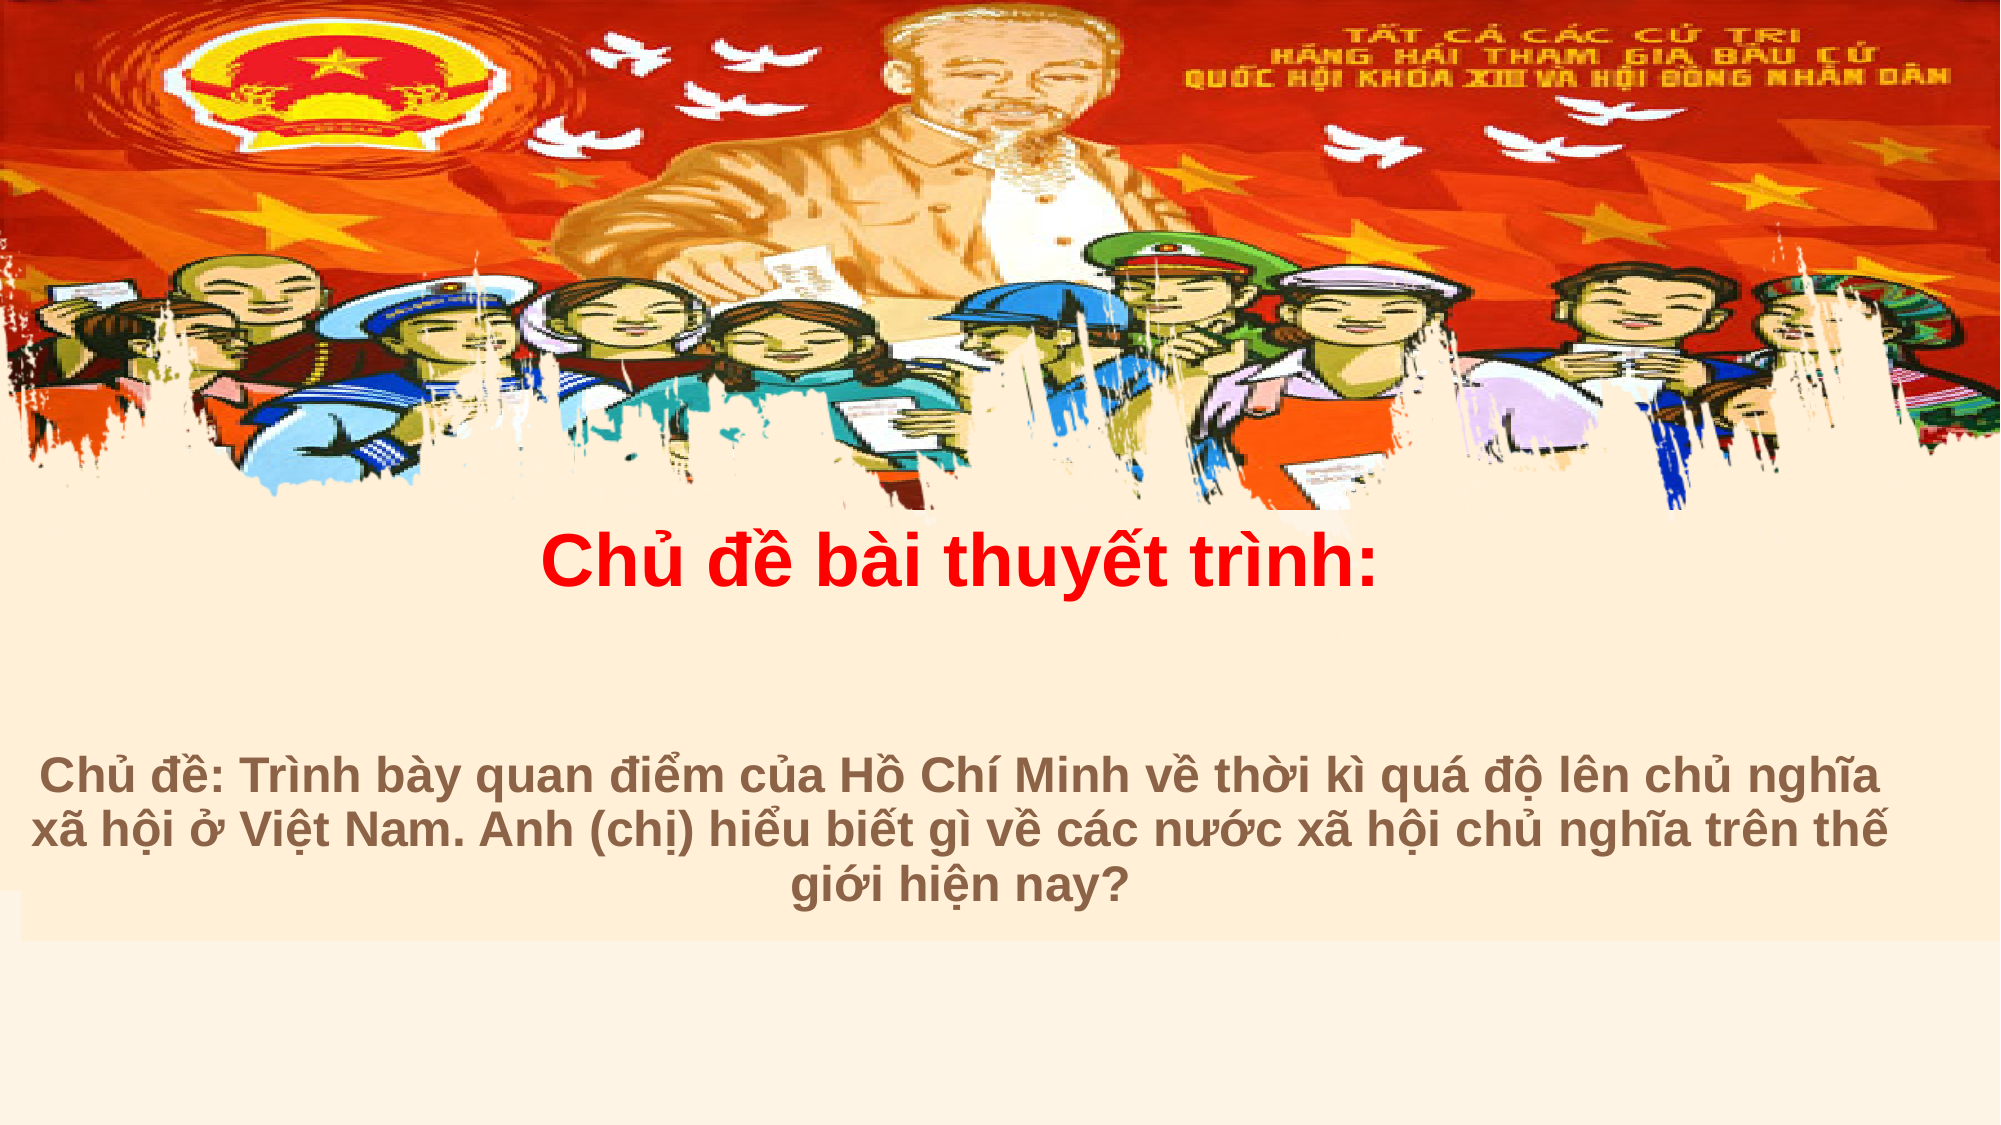

# Chủ đề bài thuyết trình:
Chủ đề: Trình bày quan điểm của Hồ Chí Minh về thời kì quá độ lên chủ nghĩa xã hội ở Việt Nam. Anh (chị) hiểu biết gì về các nước xã hội chủ nghĩa trên thế giới hiện nay?